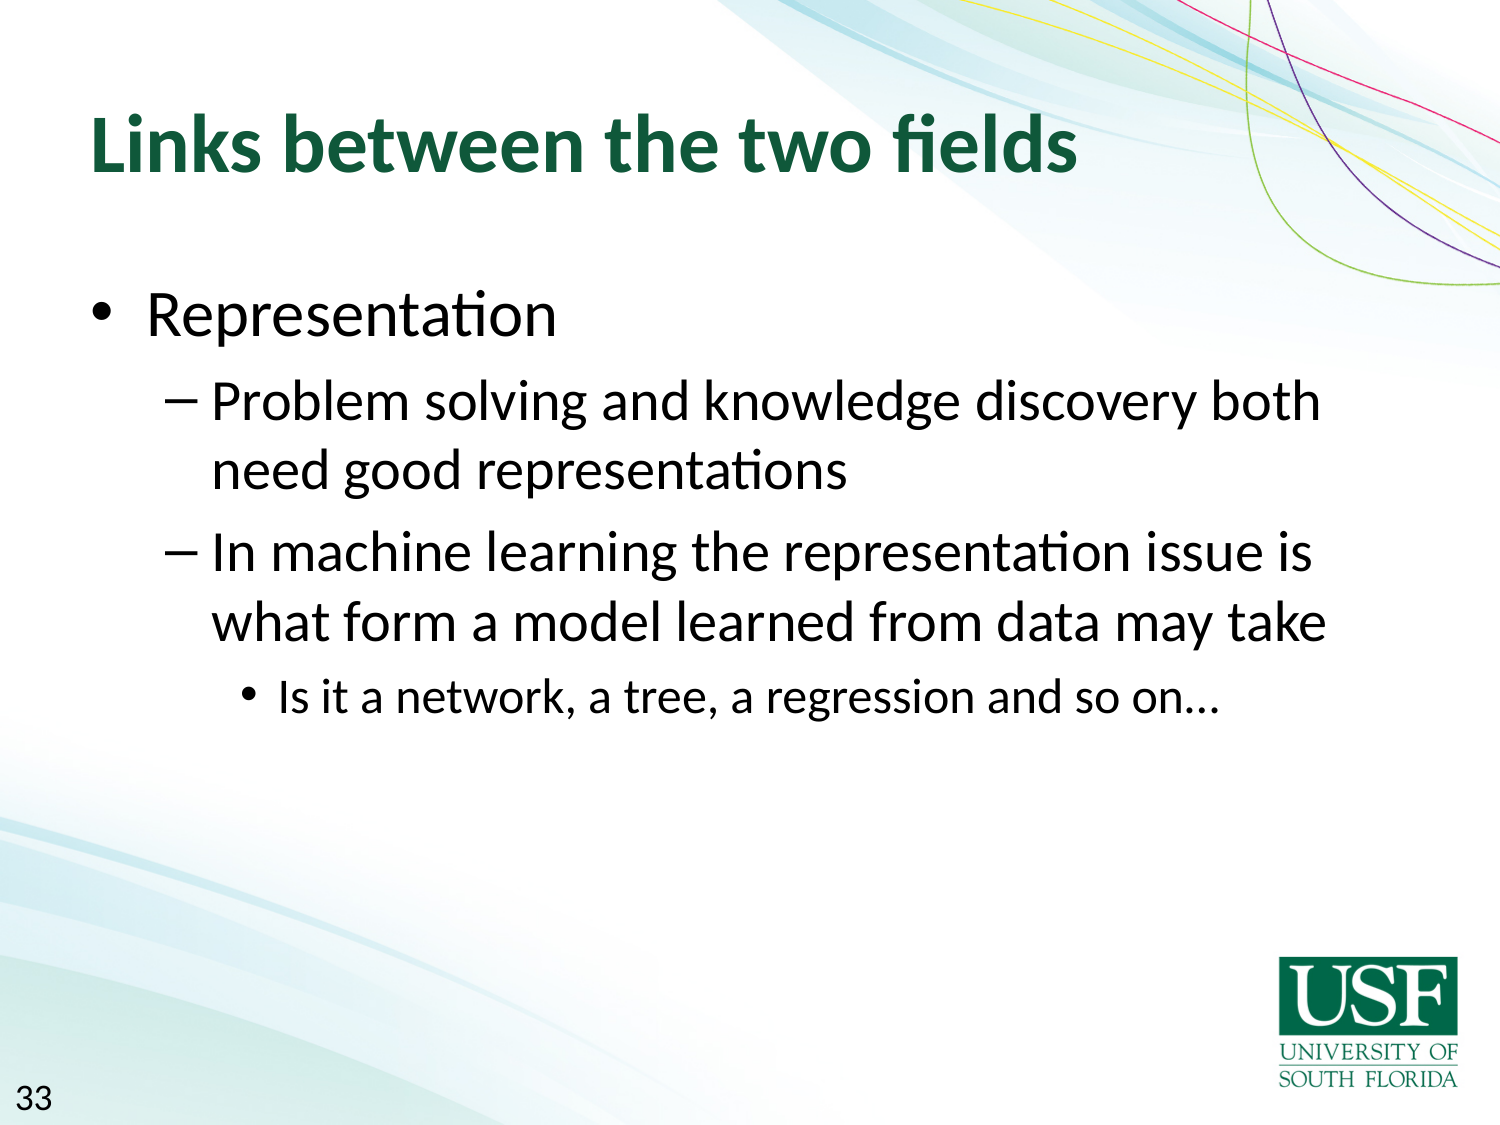

# Links between the two fields
Representation
Problem solving and knowledge discovery both need good representations
In machine learning the representation issue is what form a model learned from data may take
Is it a network, a tree, a regression and so on…
33